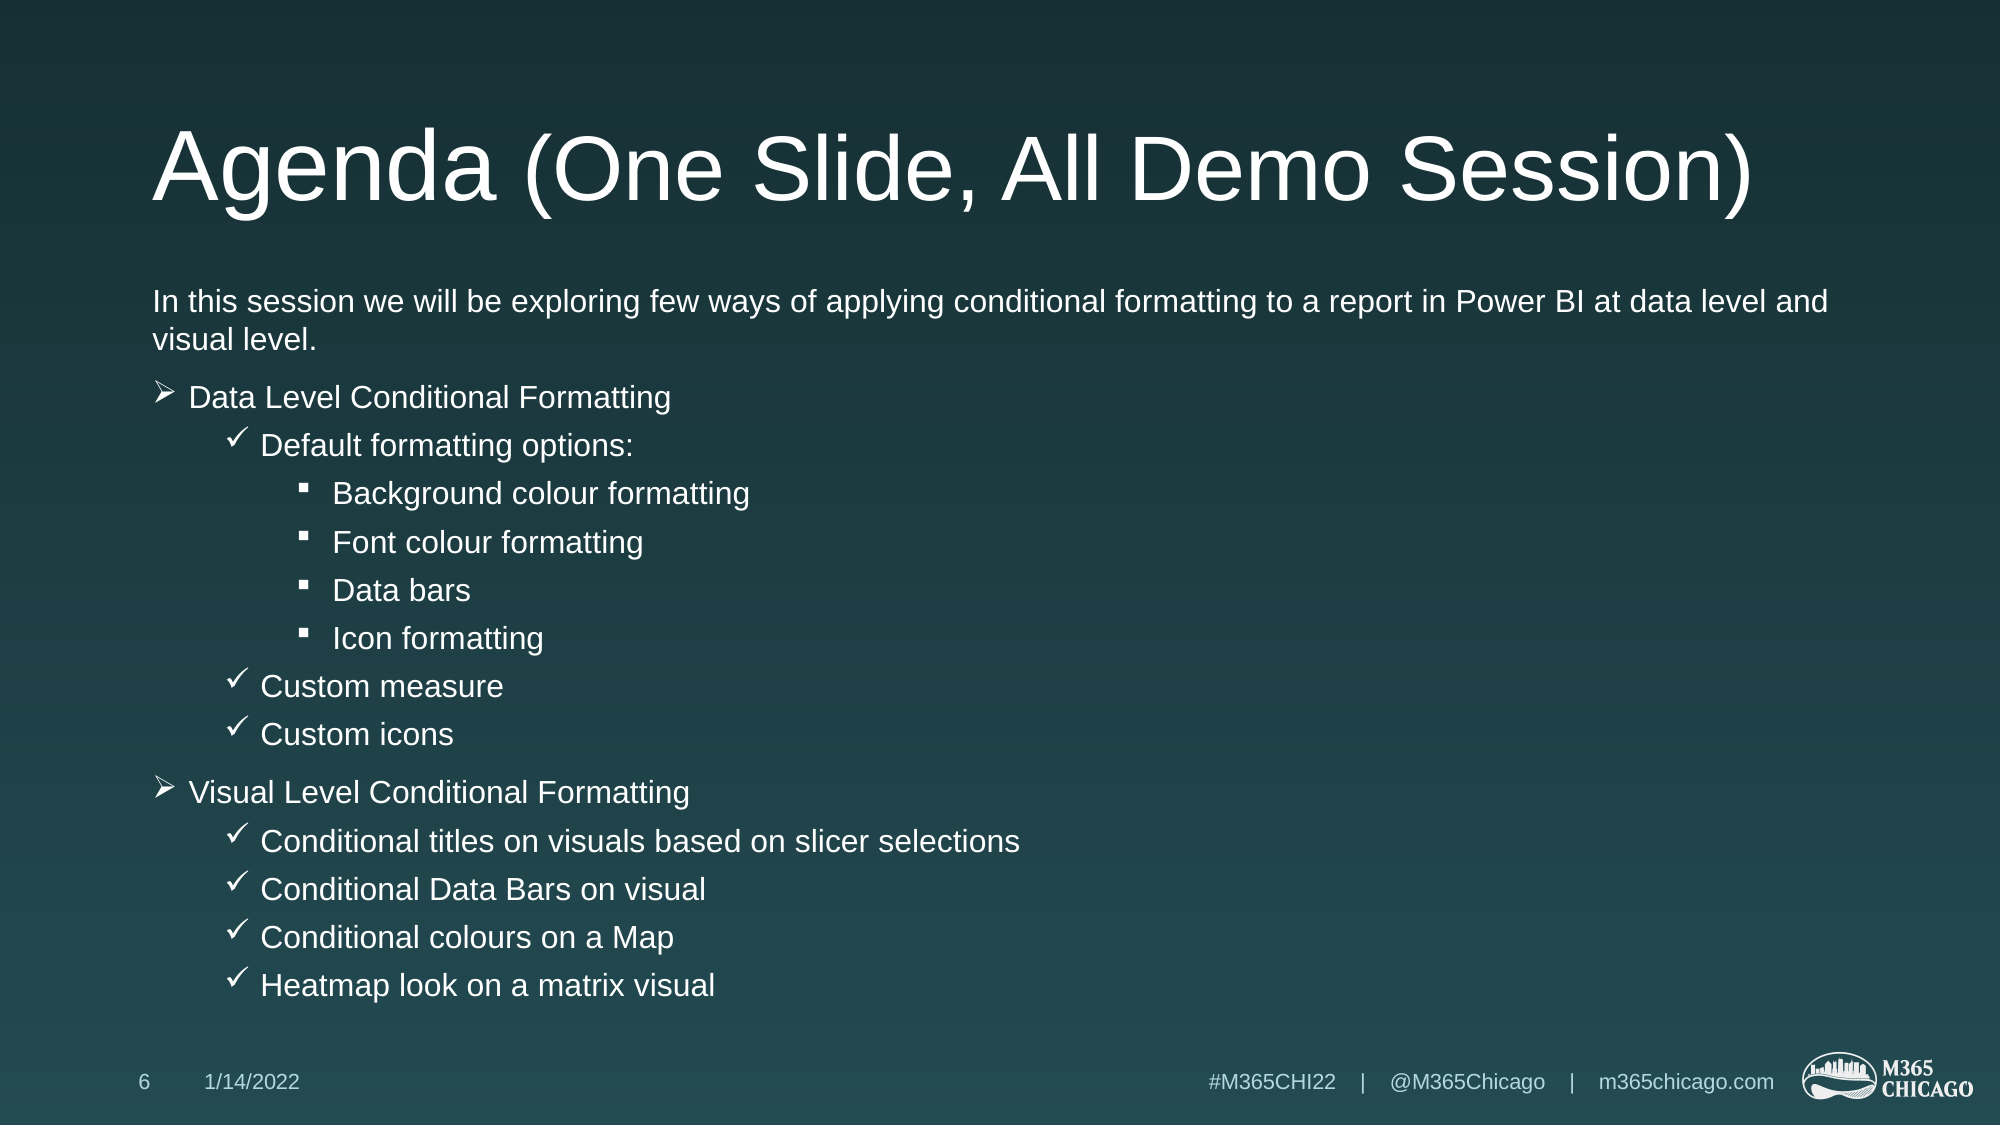

# Agenda (One Slide, All Demo Session)
In this session we will be exploring few ways of applying conditional formatting to a report in Power BI at data level and visual level.
Data Level Conditional Formatting
Default formatting options:
Background colour formatting
Font colour formatting
Data bars
Icon formatting
Custom measure
Custom icons
Visual Level Conditional Formatting
Conditional titles on visuals based on slicer selections
Conditional Data Bars on visual
Conditional colours on a Map
Heatmap look on a matrix visual

6
1/14/2022
#M365CHI22    |    @M365Chicago    |    m365chicago.com